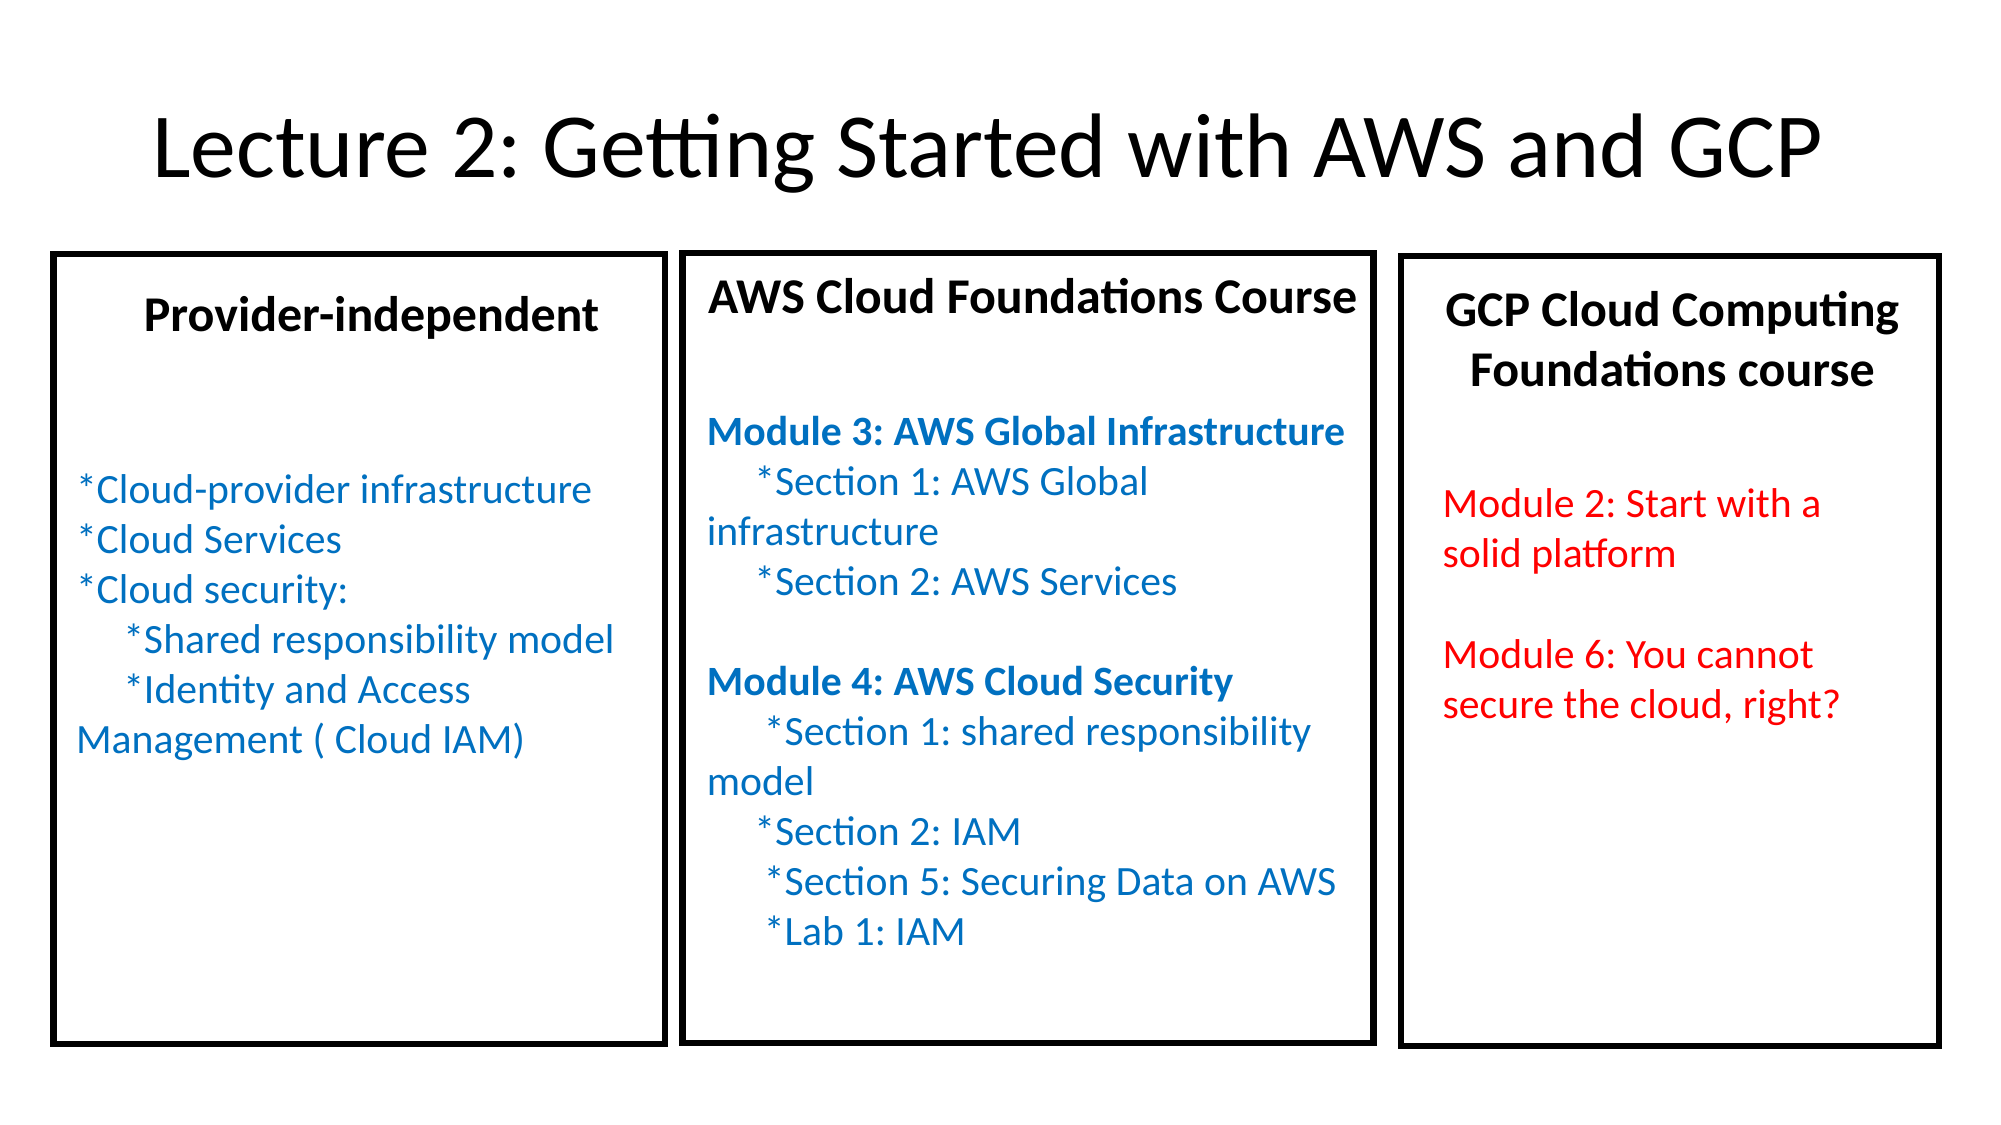

# Lecture 2: Getting Started with AWS and GCP

AWS Cloud Foundations Course

Module 3: AWS Global Infrastructure
     *Section 1: AWS Global infrastructure
     *Section 2: AWS Services

Module 4: AWS Cloud Security
      *Section 1: shared responsibility model
     *Section 2: IAM
      *Section 5: Securing Data on AWS
      *Lab 1: IAM

GCP Cloud Computing Foundations course

Module 2: Start with a solid platform

Module 6: You cannot secure the cloud, right?

Provider-independent

*Cloud-provider infrastructure
*Cloud Services
*Cloud security:
     *Shared responsibility model
     *Identity and Access     Management ( Cloud IAM)